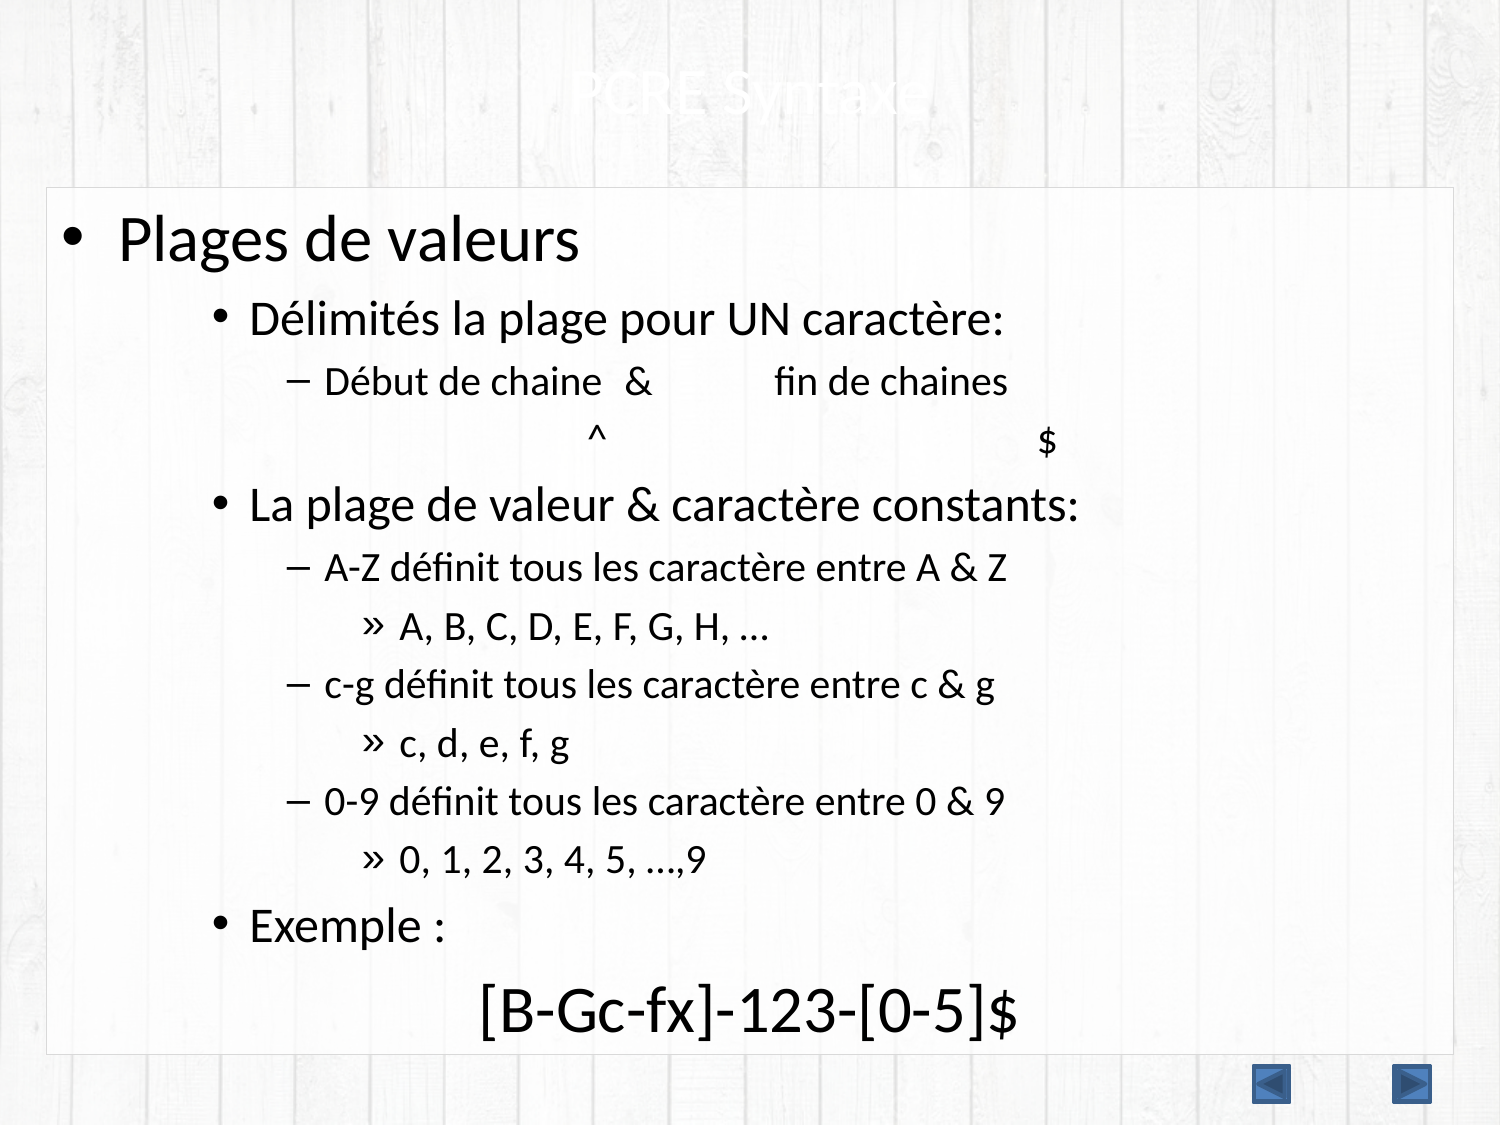

# PCRE Syntaxe
Plages de valeurs
Délimités la plage pour UN caractère:
Début de chaine	&	fin de chaines
		^			$
La plage de valeur & caractère constants:
A-Z définit tous les caractère entre A & Z
A, B, C, D, E, F, G, H, …
c-g définit tous les caractère entre c & g
c, d, e, f, g
0-9 définit tous les caractère entre 0 & 9
0, 1, 2, 3, 4, 5, …,9
Exemple :
[B-Gc-fx]-123-[0-5]$